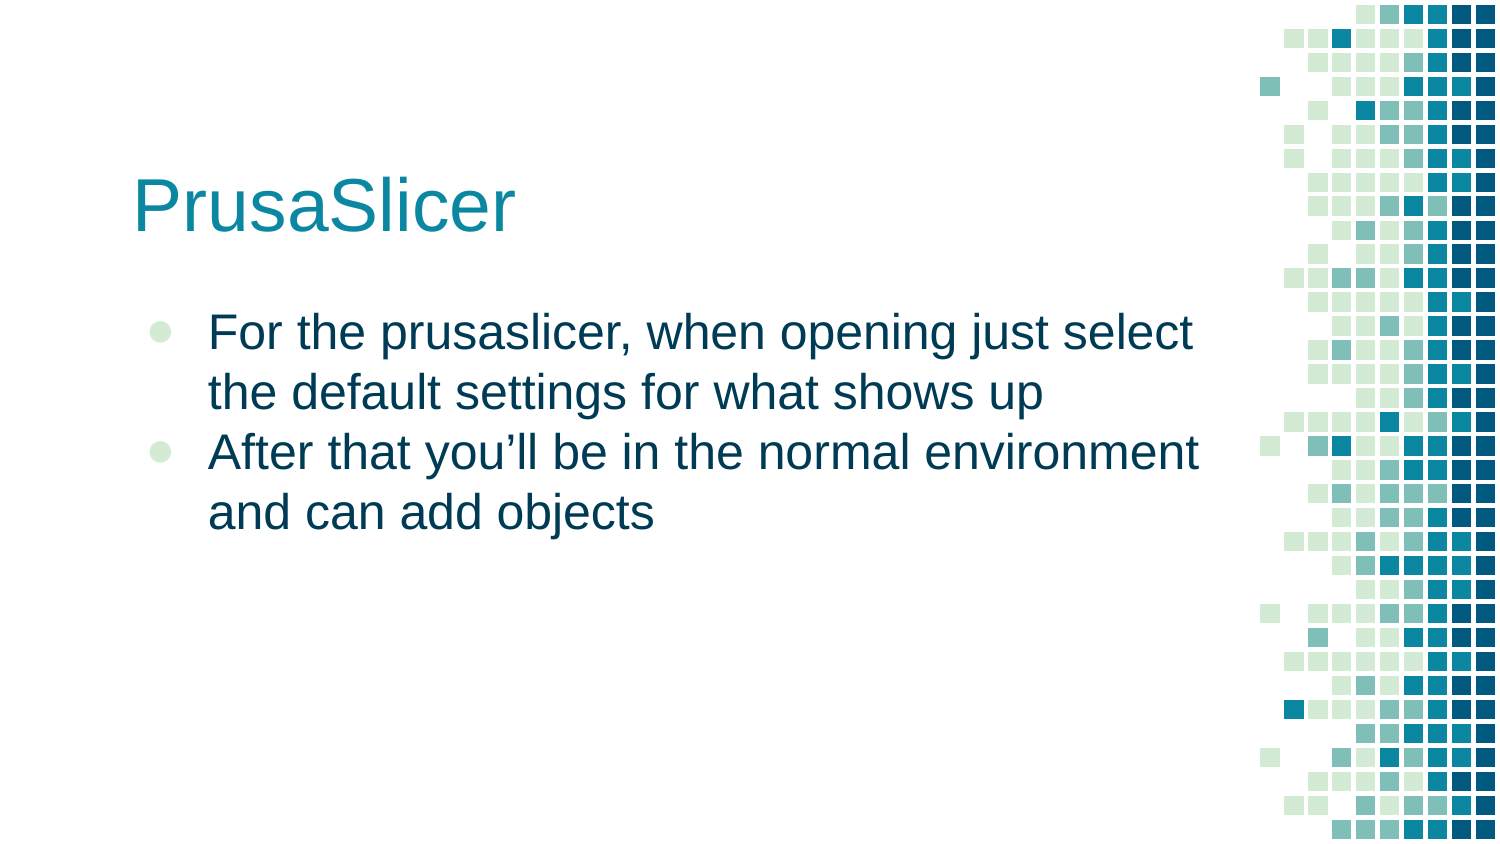

# PrusaSlicer
For the prusaslicer, when opening just select the default settings for what shows up
After that you’ll be in the normal environment and can add objects